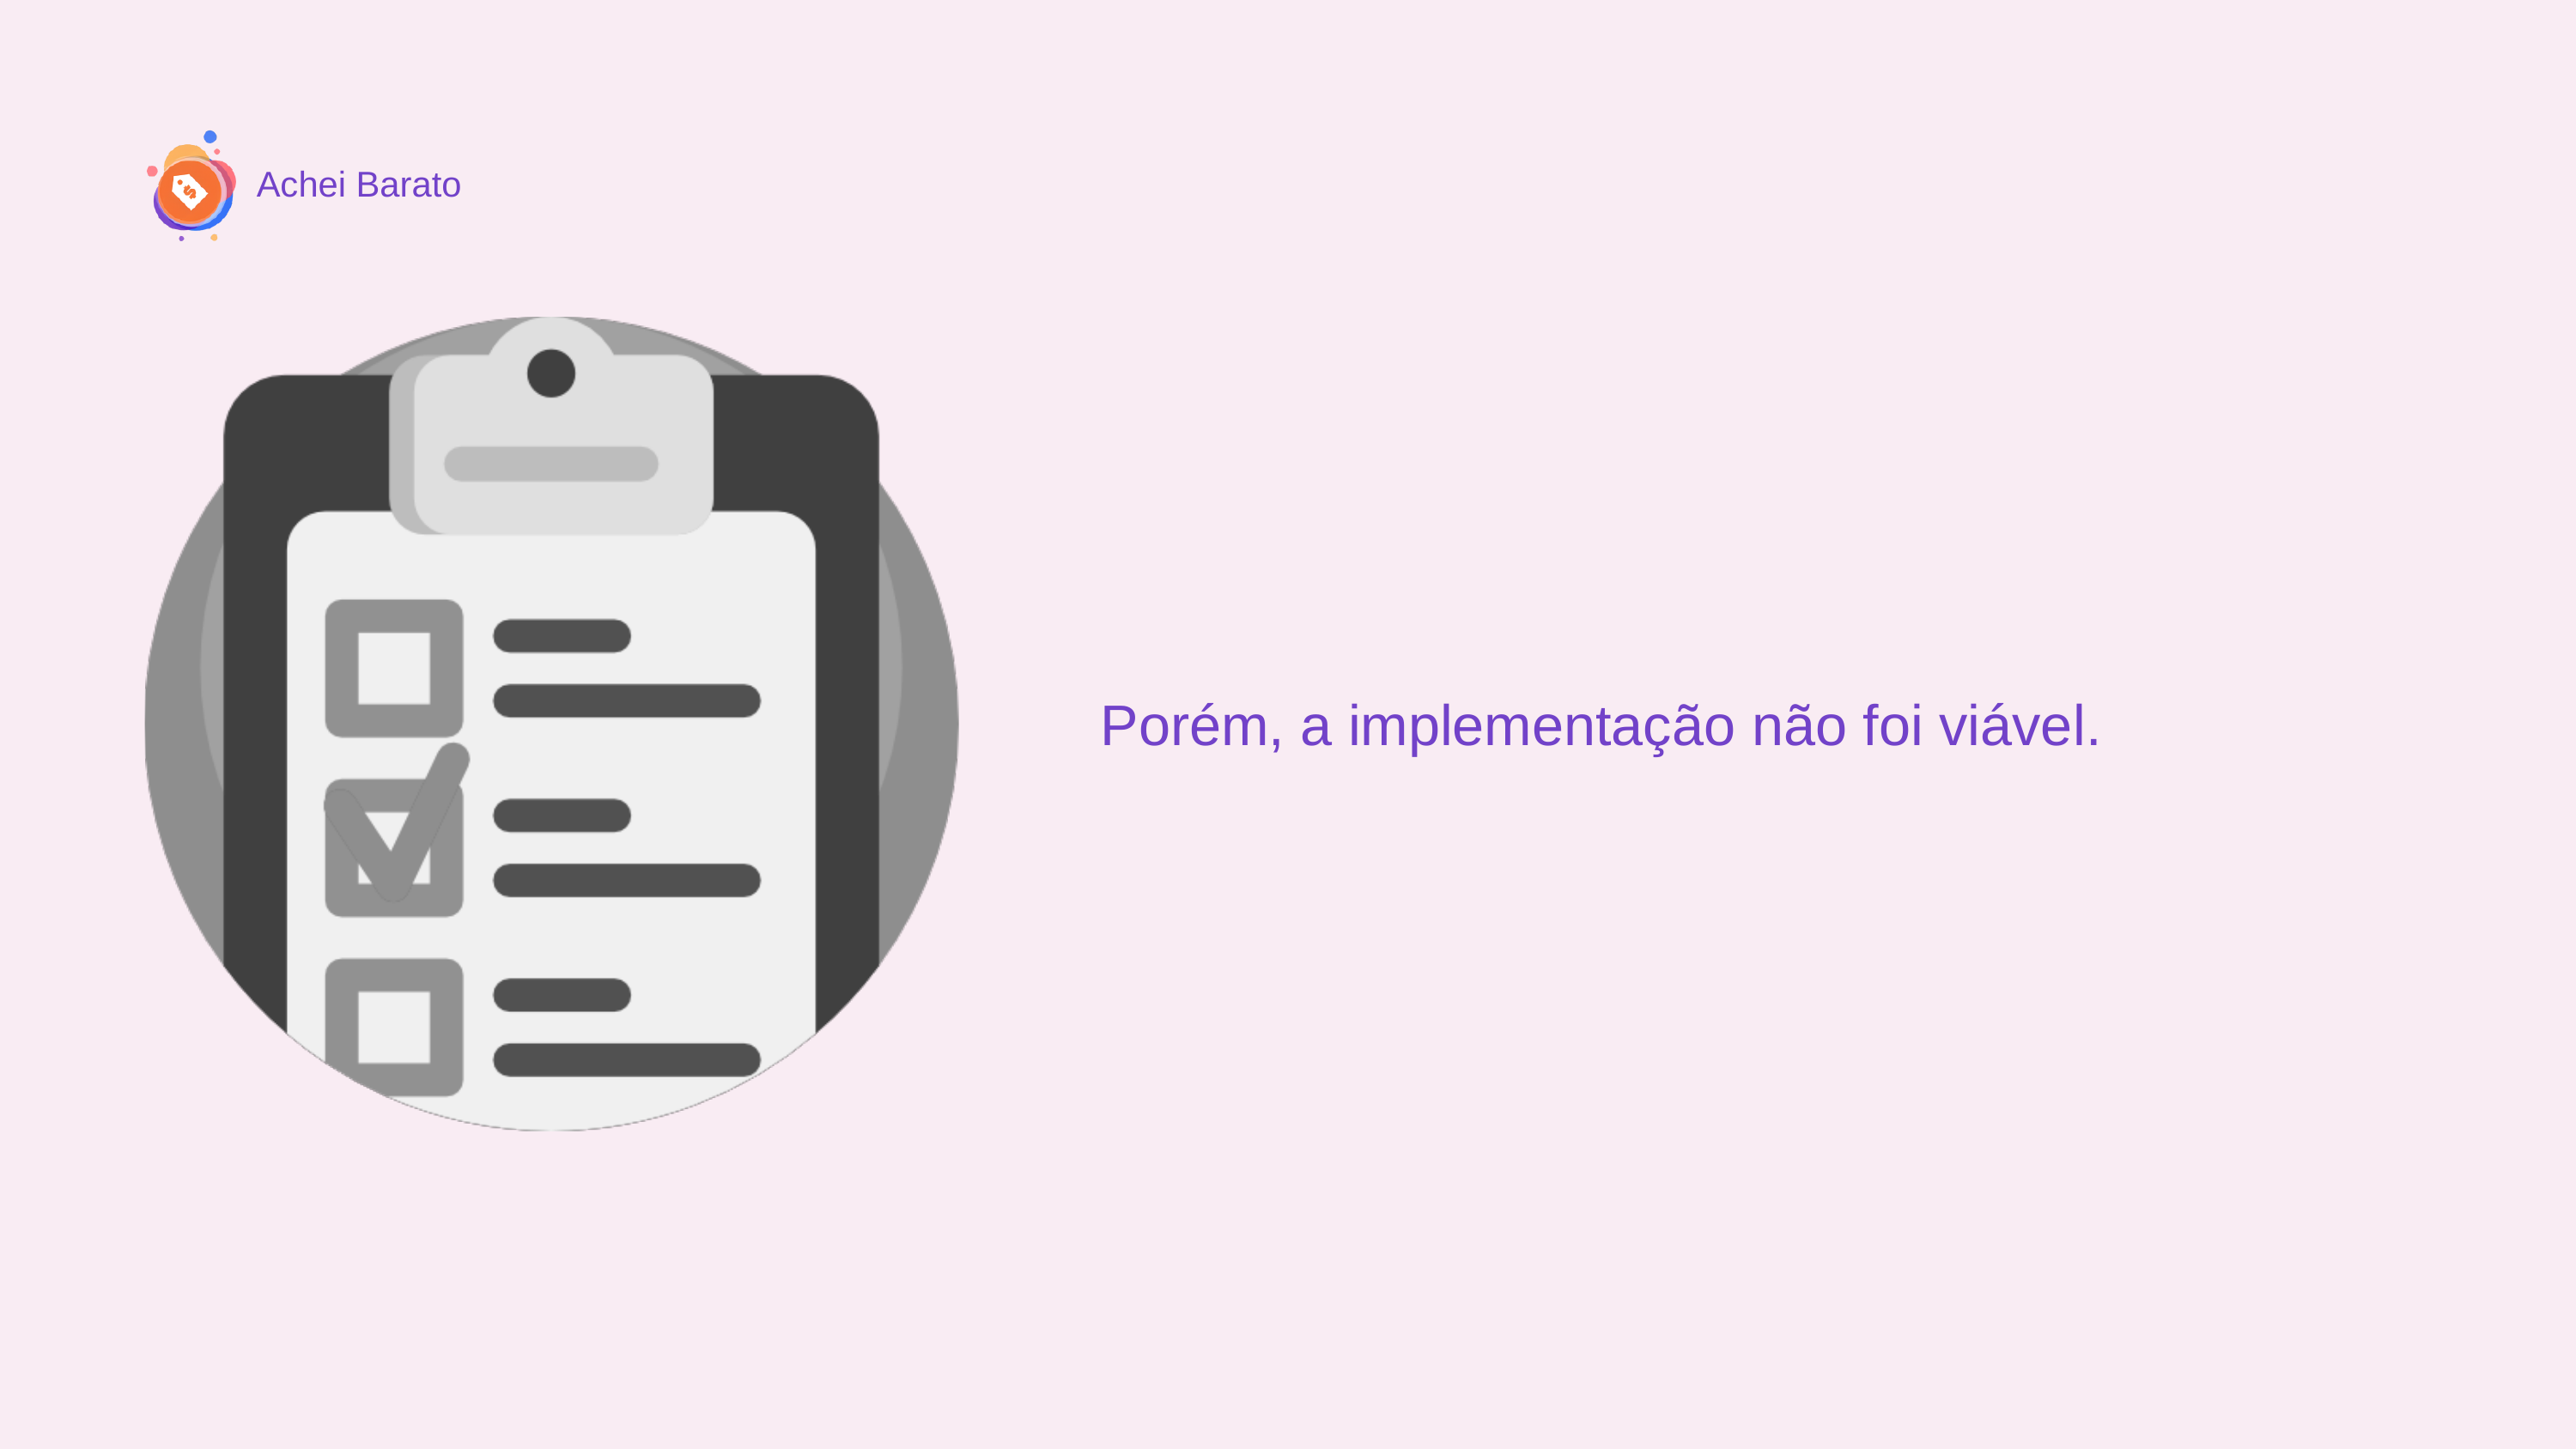

Achei Barato

Porém, a implementação não foi viável.